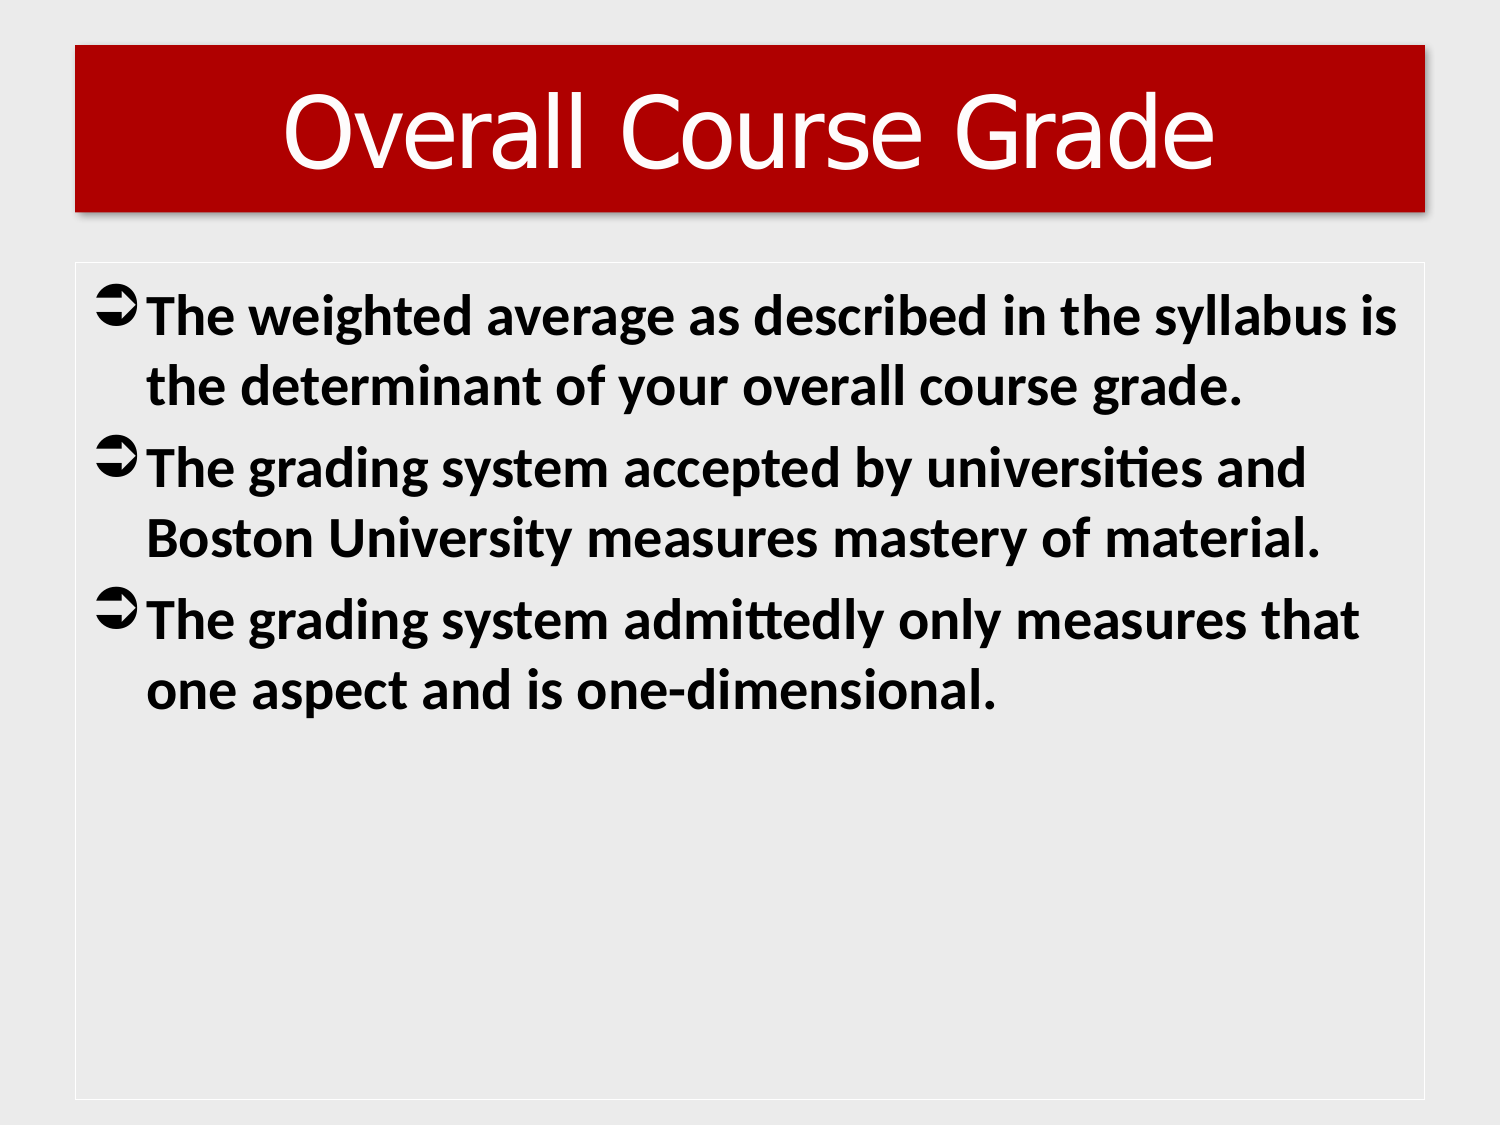

# Overall Course Grade
The weighted average as described in the syllabus is the determinant of your overall course grade.
The grading system accepted by universities and Boston University measures mastery of material.
The grading system admittedly only measures that one aspect and is one-dimensional.